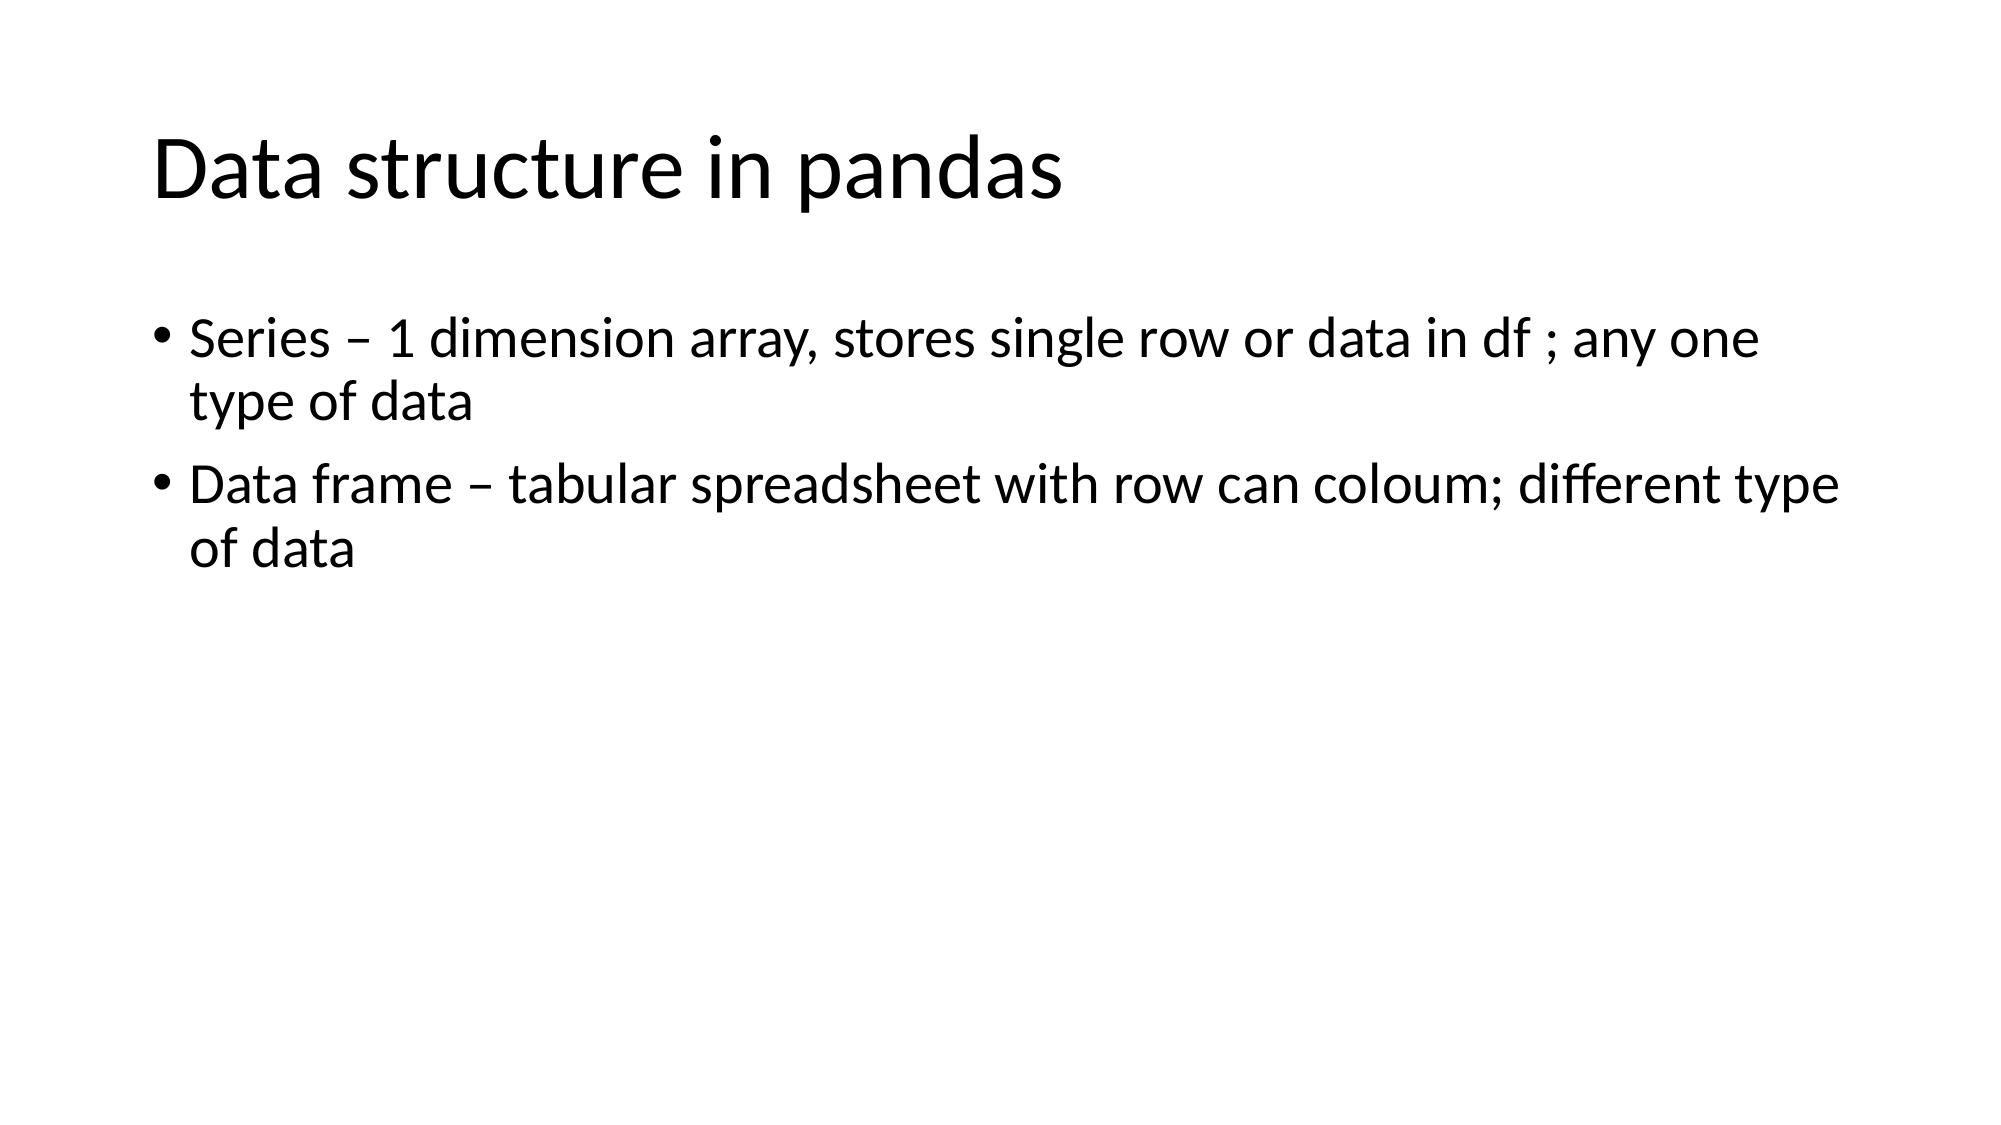

# Data structure in pandas
Series – 1 dimension array, stores single row or data in df ; any one type of data
Data frame – tabular spreadsheet with row can coloum; different type of data